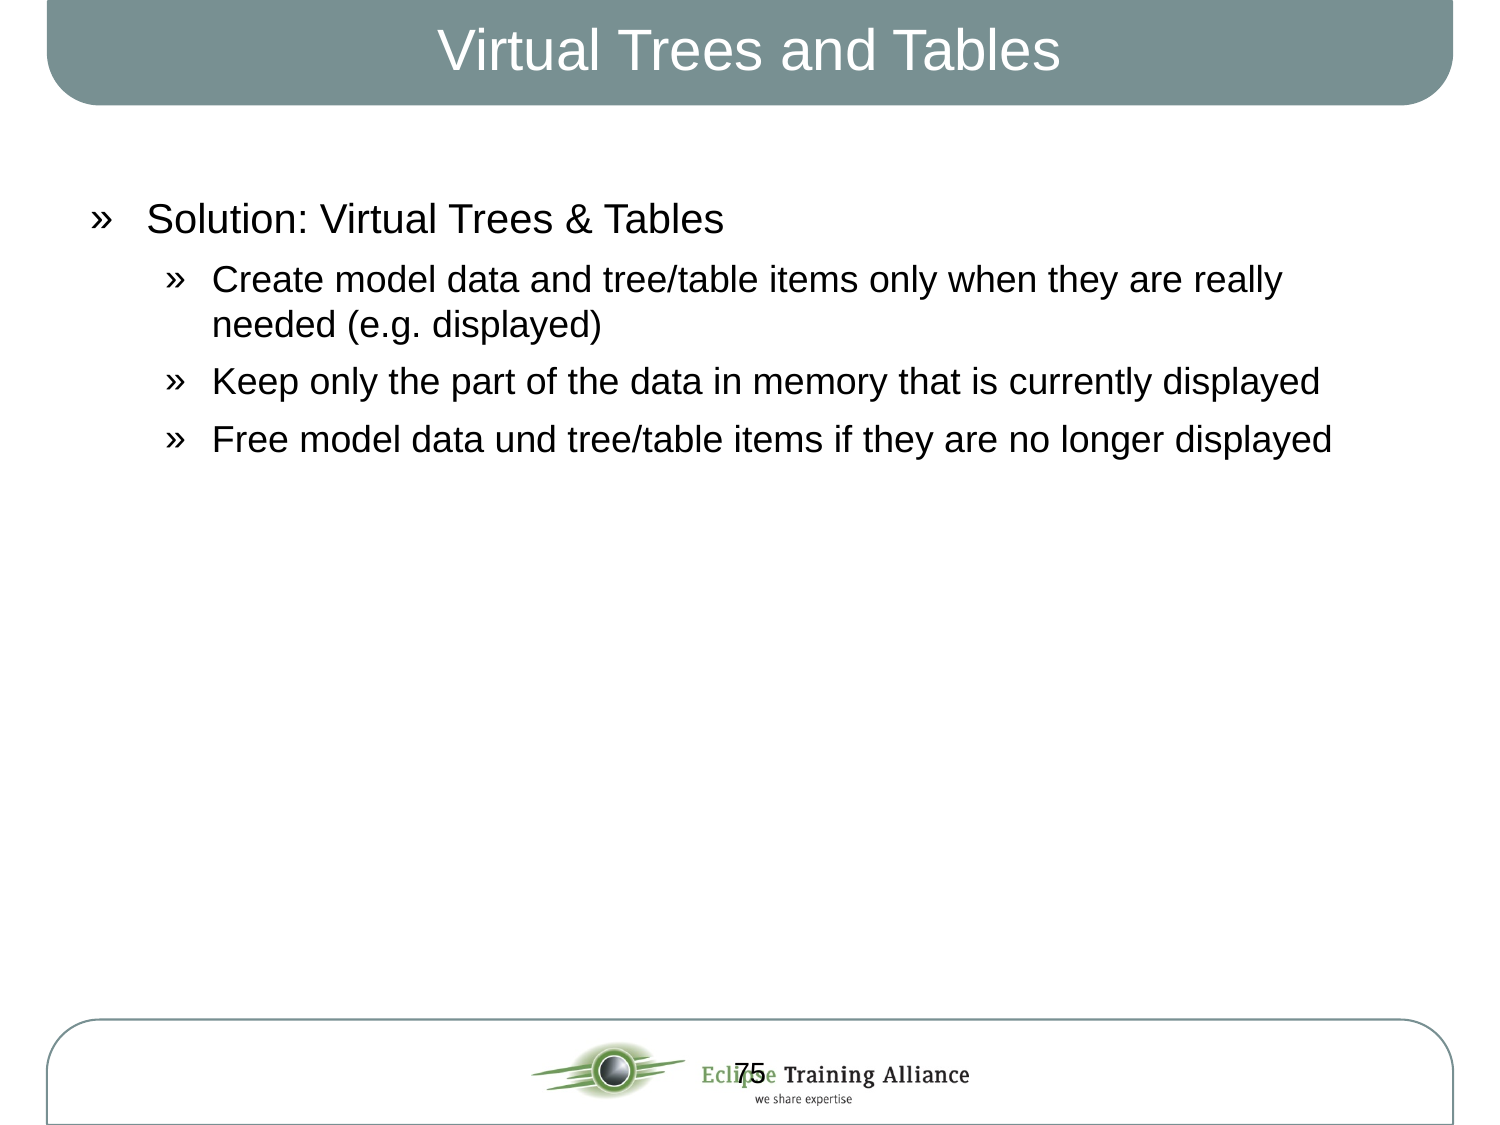

# Virtual Trees and Tables
Solution: Virtual Trees & Tables
Create model data and tree/table items only when they are really needed (e.g. displayed)
Keep only the part of the data in memory that is currently displayed
Free model data und tree/table items if they are no longer displayed

75